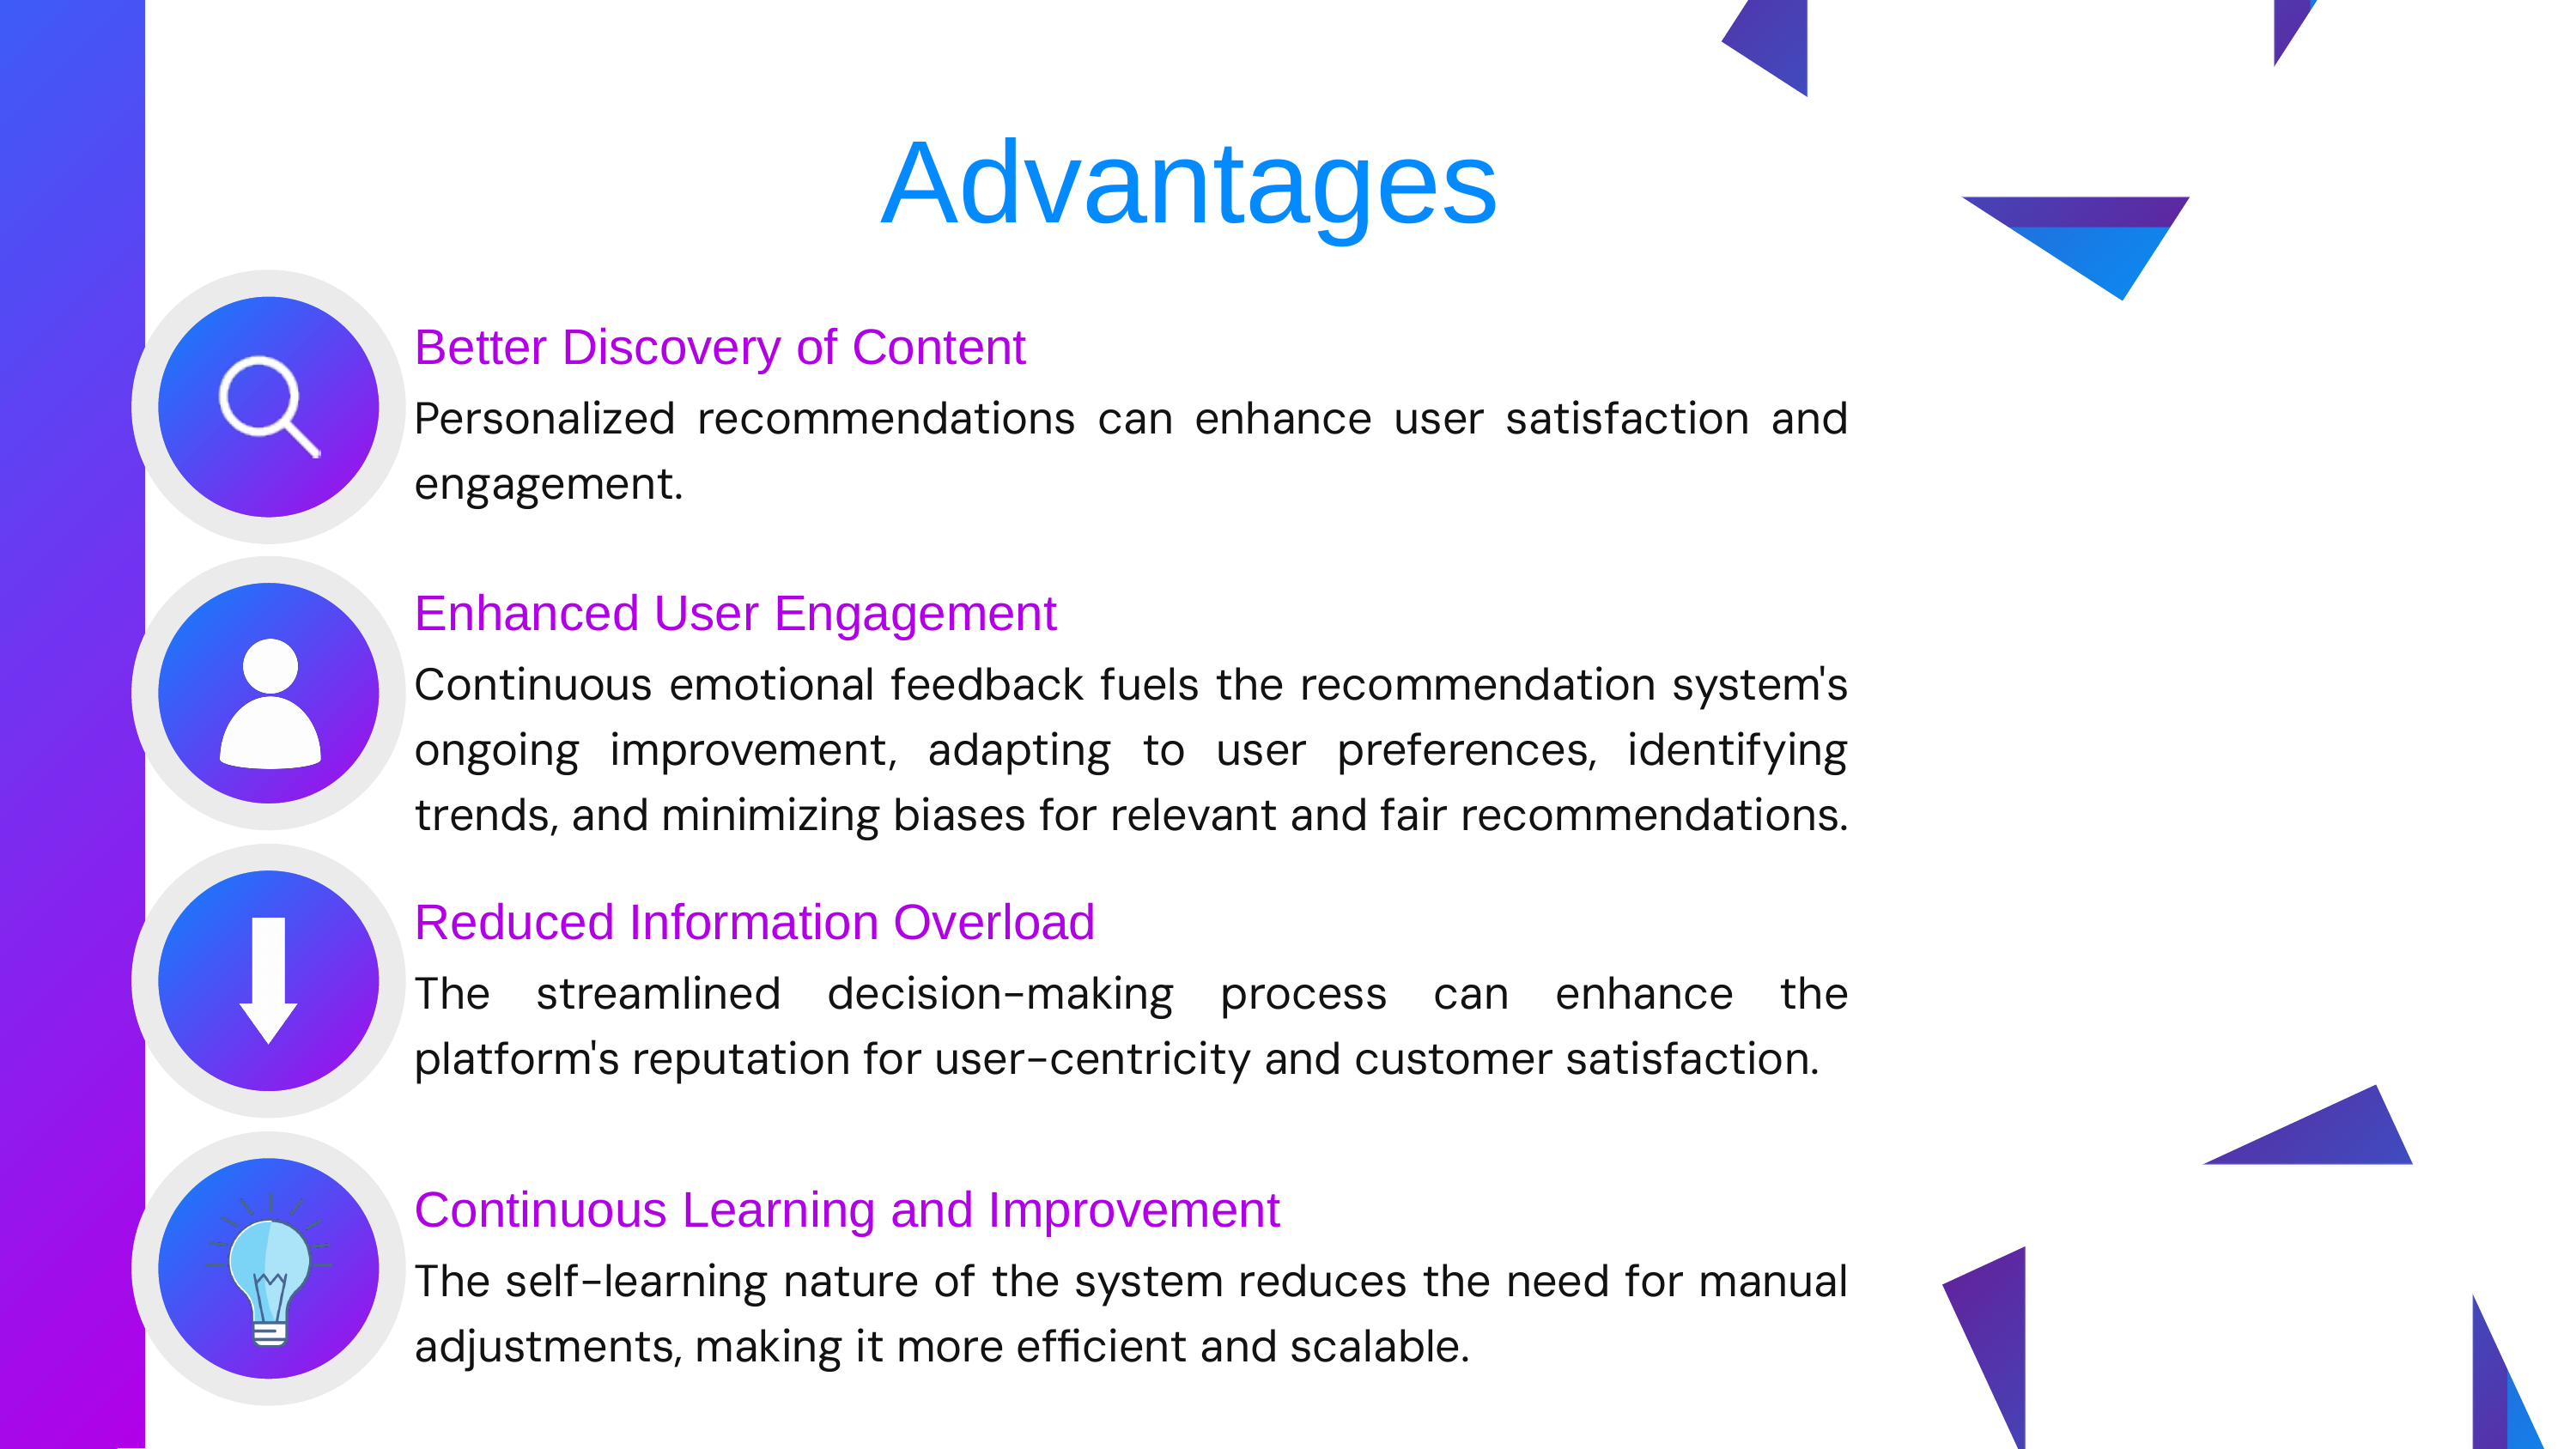

Advantages

Better Discovery of Content
Personalized recommendations can enhance user satisfaction and engagement.

Enhanced User Engagement
Continuous emotional feedback fuels the recommendation system's ongoing improvement, adapting to user preferences, identifying trends, and minimizing biases for relevant and fair recommendations.

Reduced Information Overload
The streamlined decision-making process can enhance the platform's reputation for user-centricity and customer satisfaction.

Continuous Learning and Improvement
The self-learning nature of the system reduces the need for manual adjustments, making it more efficient and scalable.